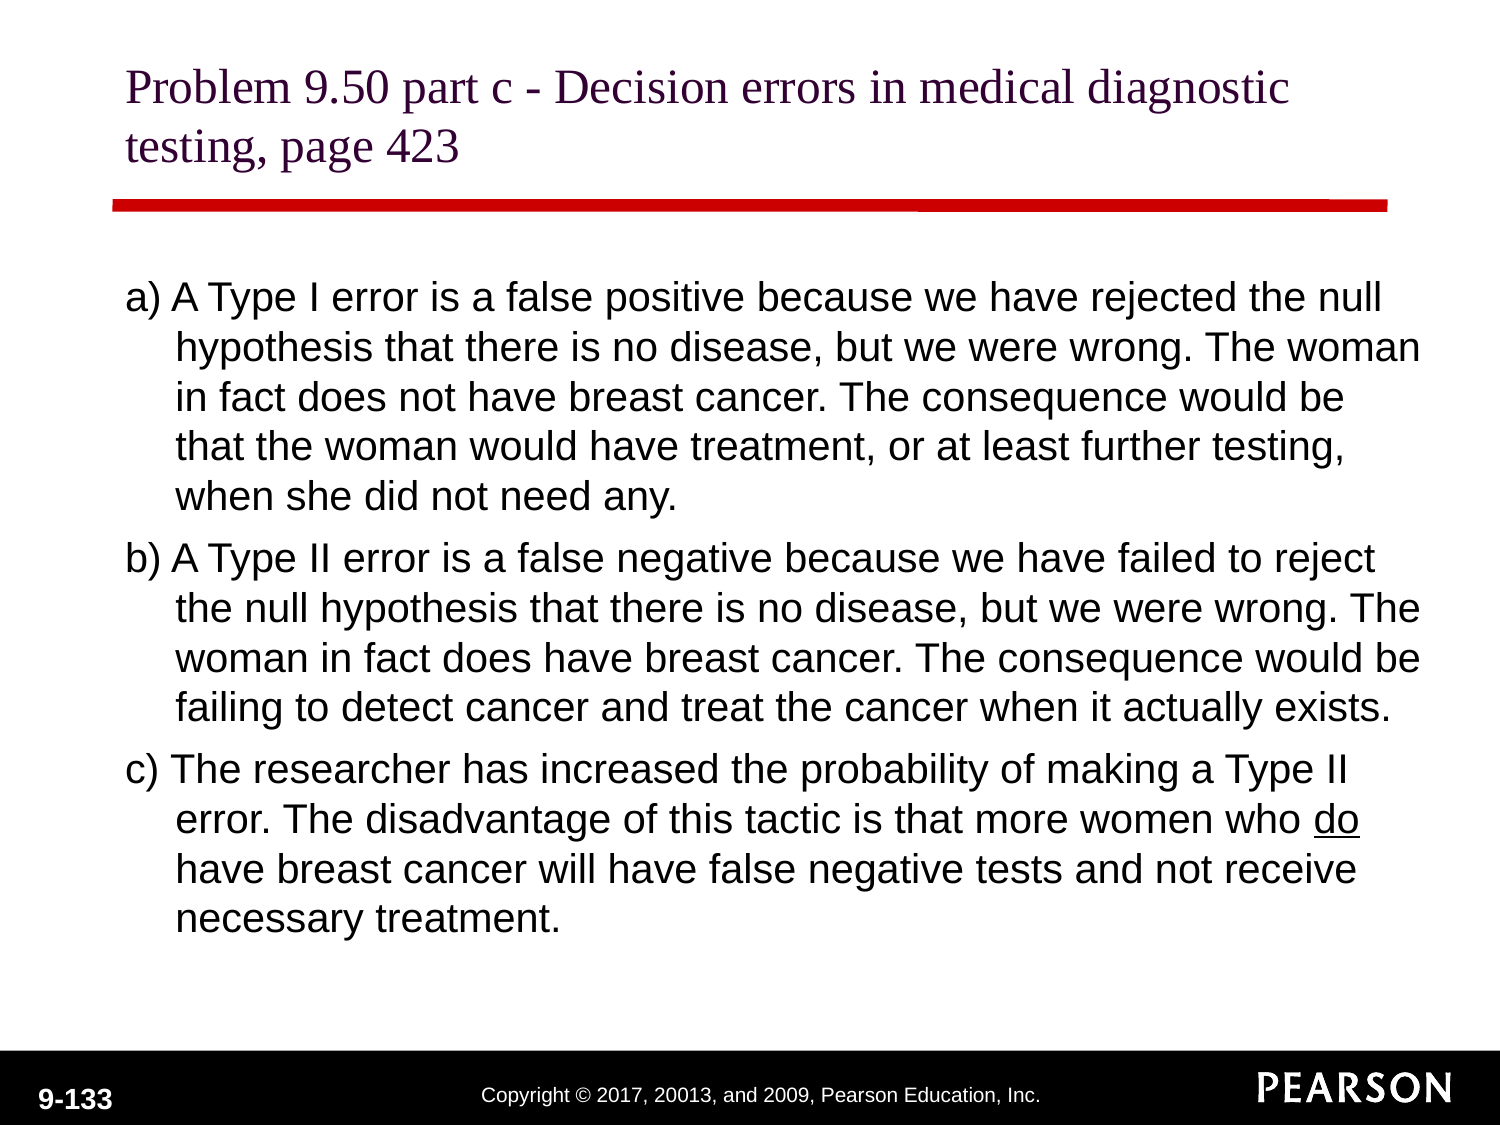

# Problem 9.50 part c - Decision errors in medical diagnostic testing, page 423
a) A Type I error is a false positive because we have rejected the null hypothesis that there is no disease, but we were wrong. The woman in fact does not have breast cancer. The consequence would be that the woman would have treatment, or at least further testing, when she did not need any.
b) A Type II error is a false negative because we have failed to reject the null hypothesis that there is no disease, but we were wrong. The woman in fact does have breast cancer. The consequence would be failing to detect cancer and treat the cancer when it actually exists.
c) The researcher has increased the probability of making a Type II error. The disadvantage of this tactic is that more women who do have breast cancer will have false negative tests and not receive necessary treatment.